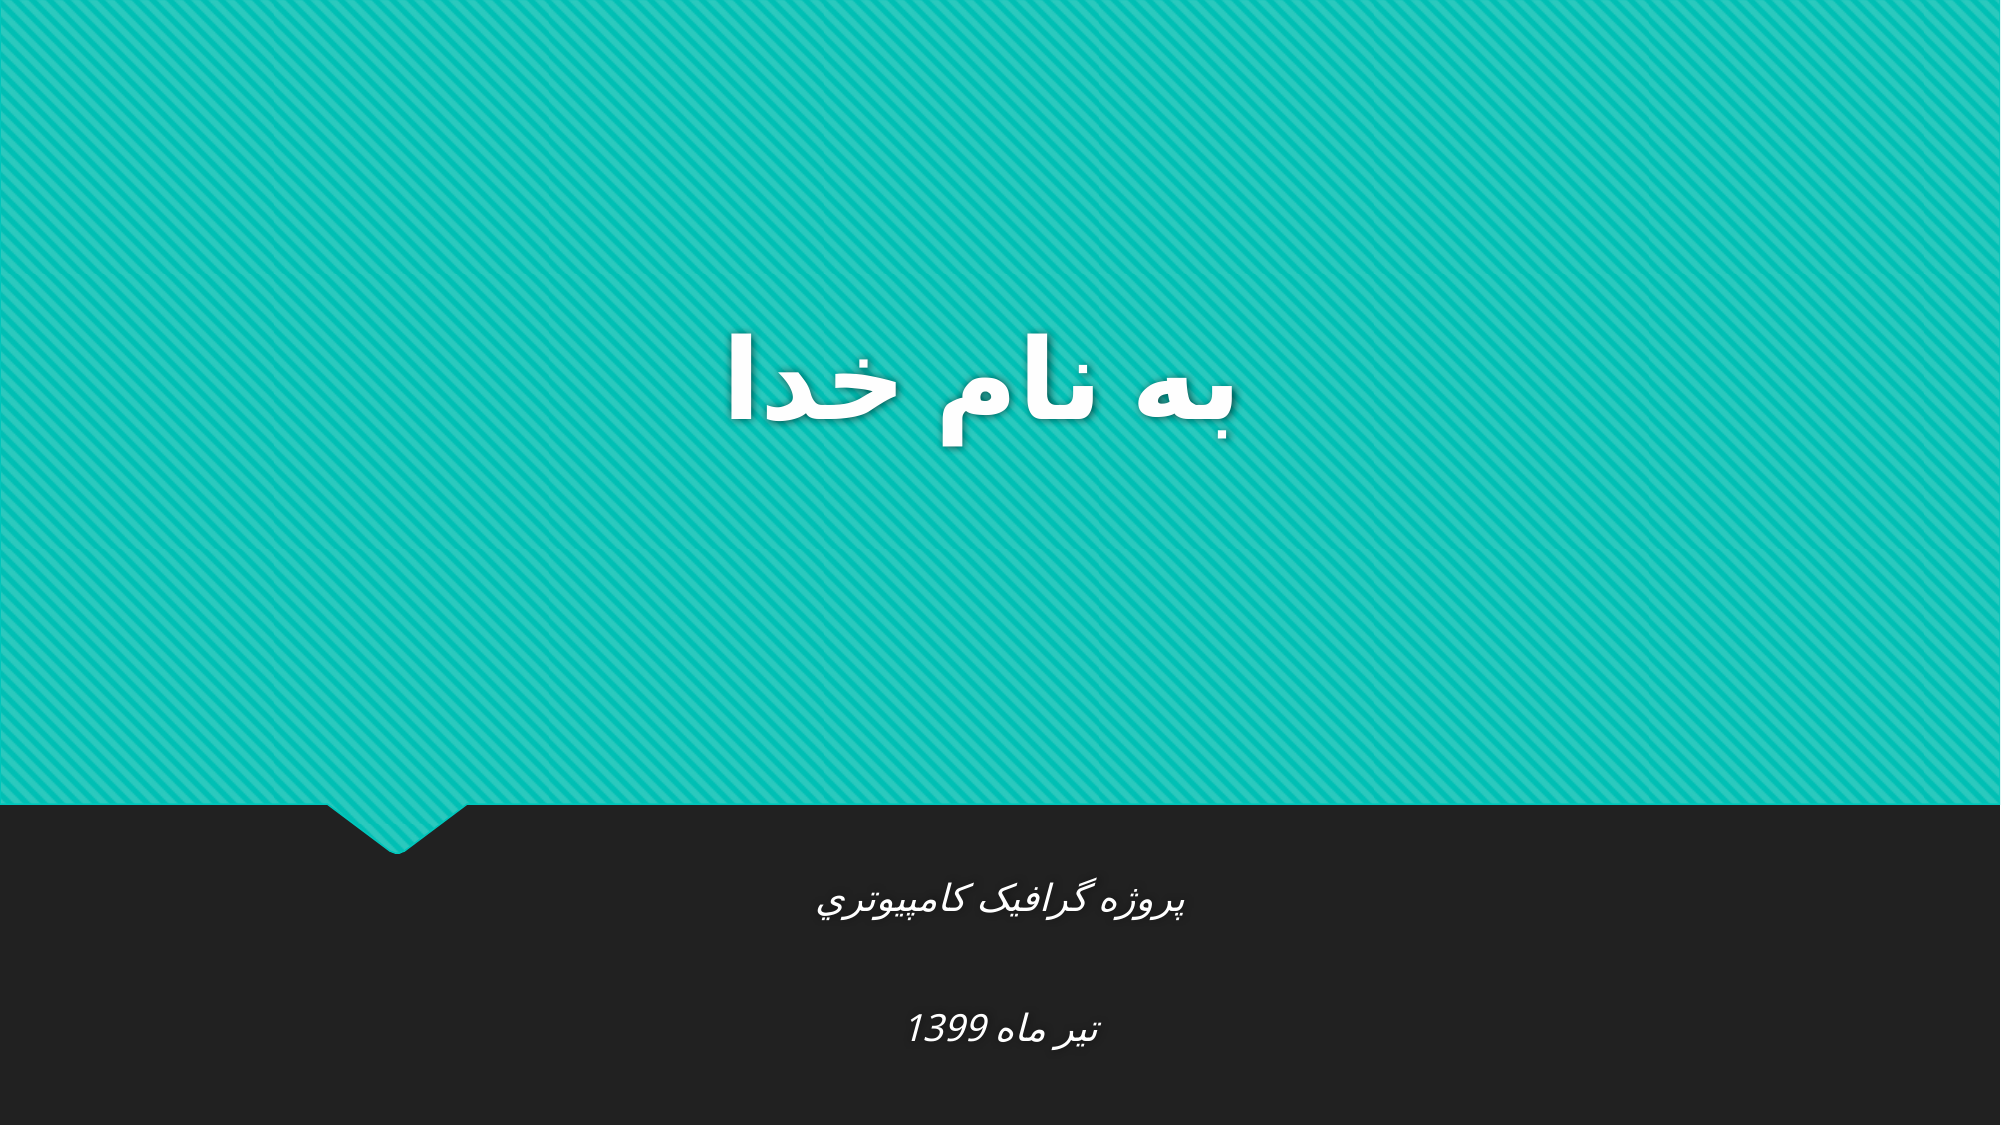

# به نام خدا
پروژه گرافيک کامپيوتري

تير ماه 1399